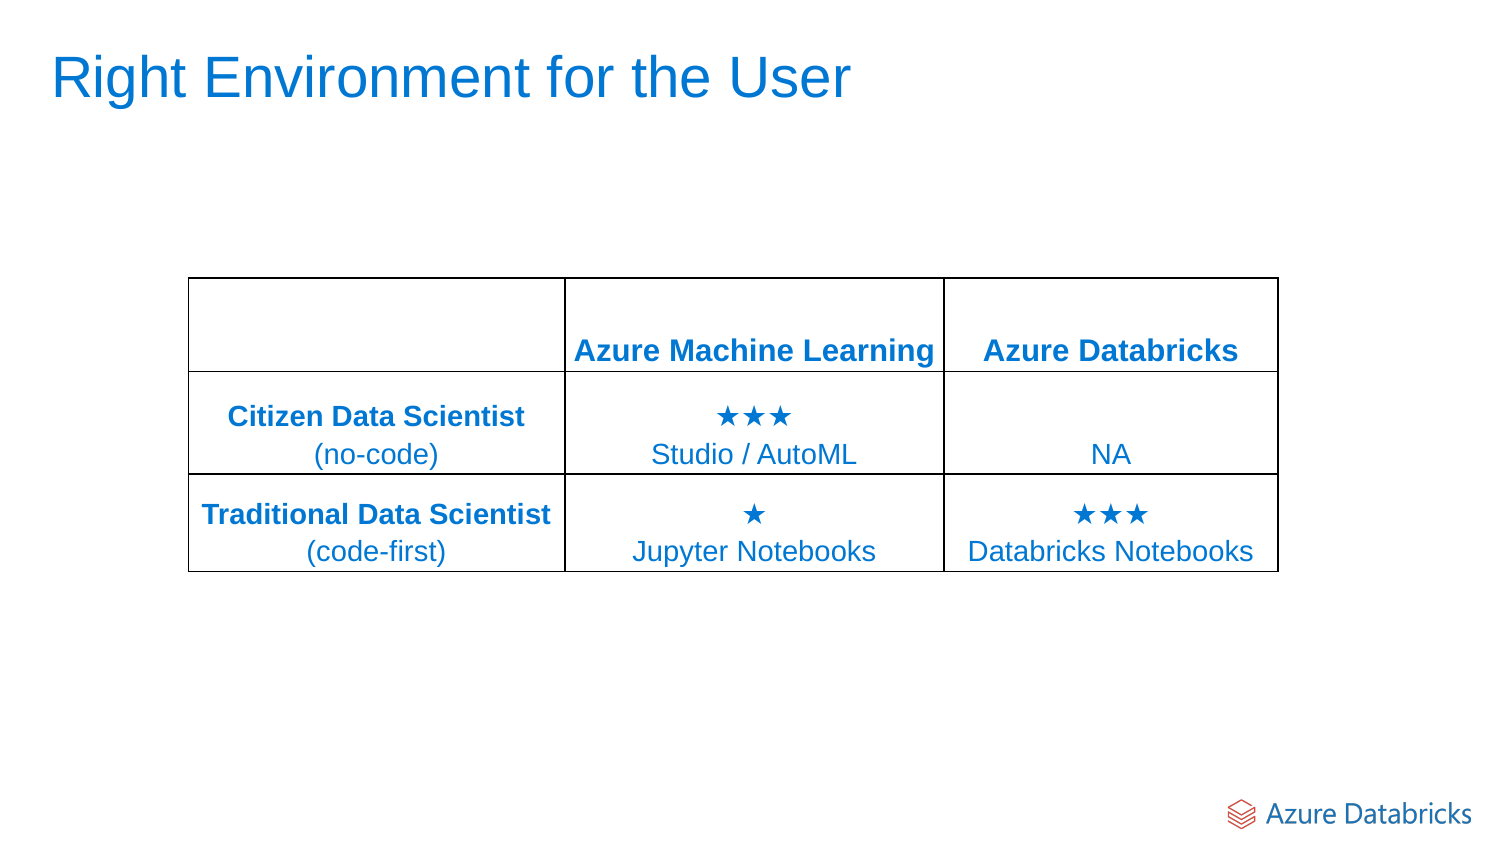

Right Environment for the User
|  | Azure Machine Learning | Azure Databricks |
| --- | --- | --- |
| Citizen Data Scientist (no-code) | ★★★ Studio / AutoML | NA |
| Traditional Data Scientist (code-first) | ★ Jupyter Notebooks | ★★★ Databricks Notebooks |